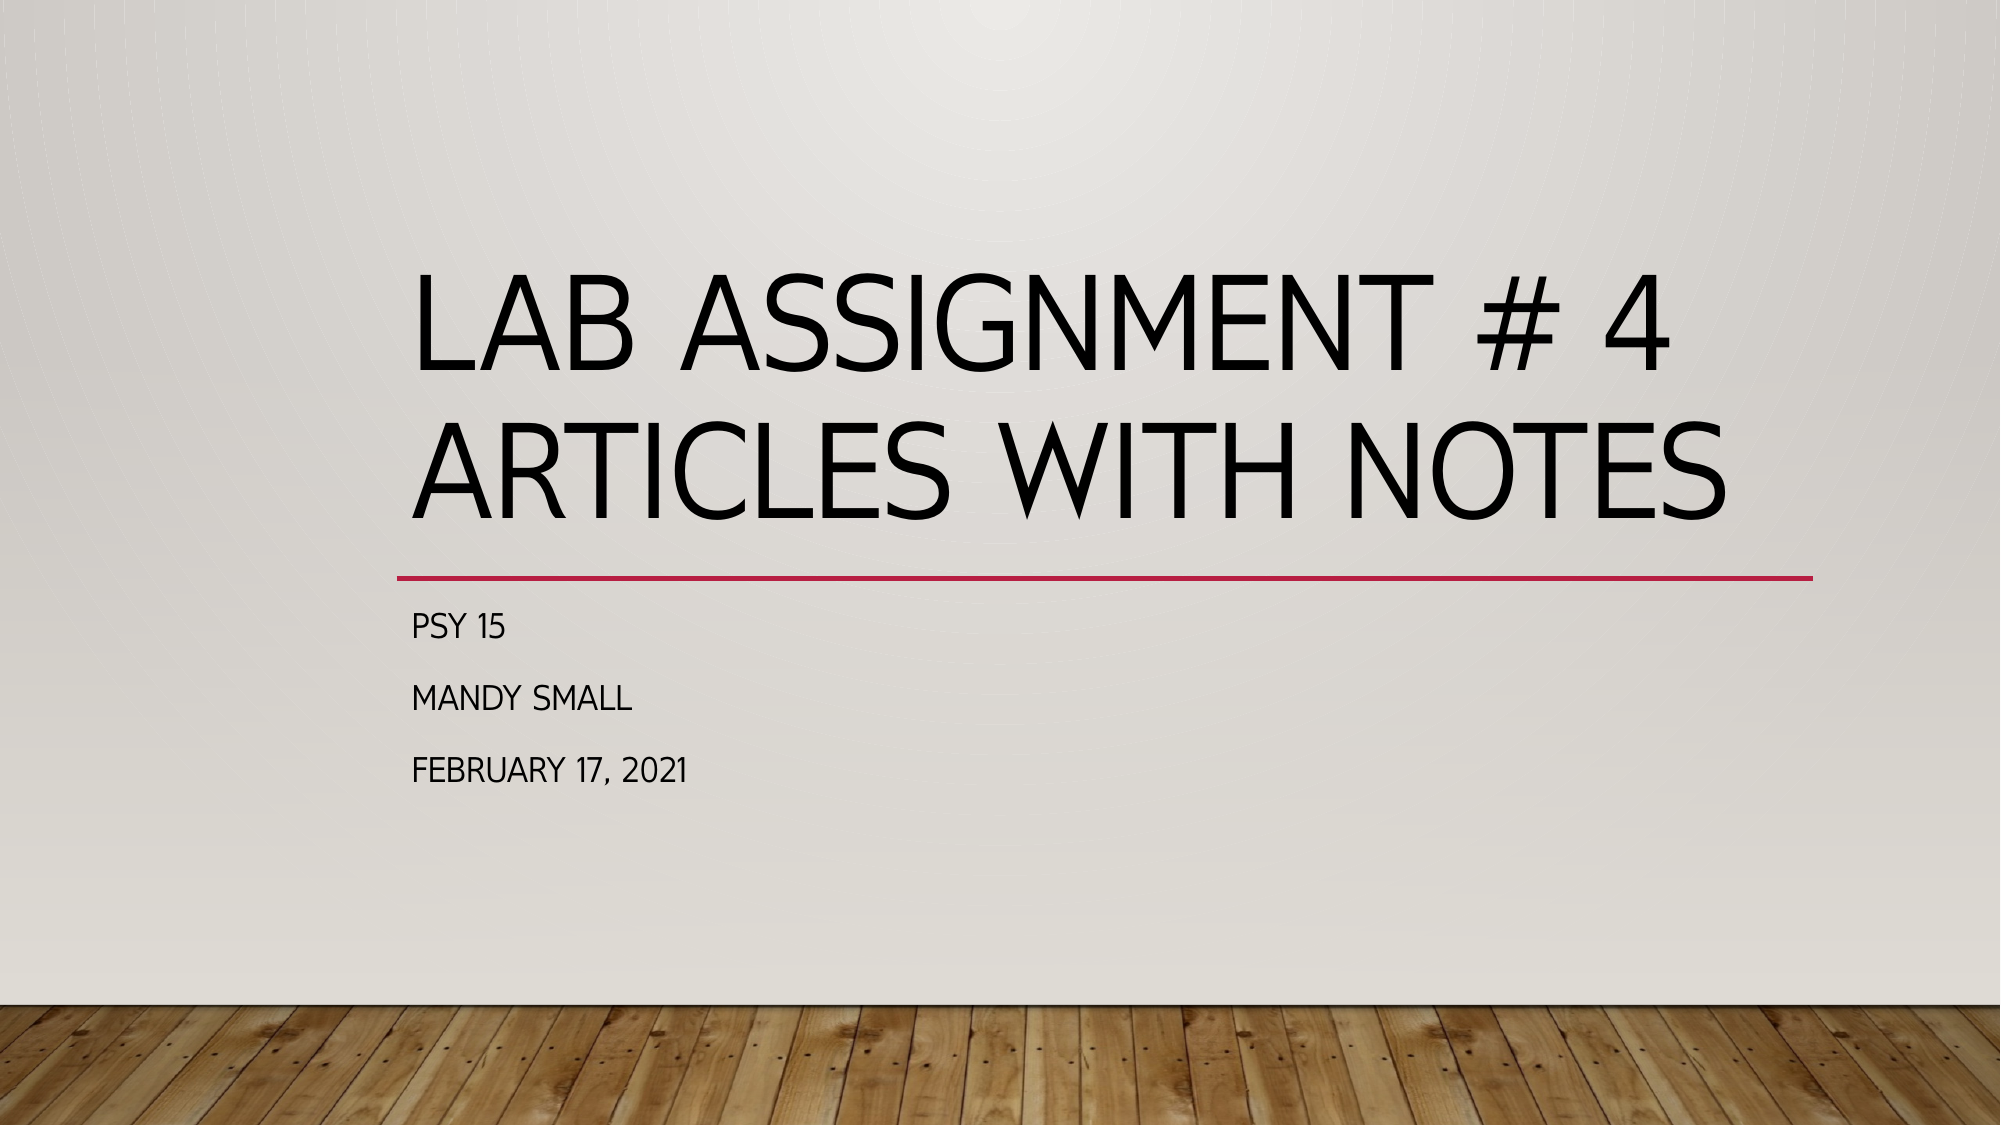

# Lab Assignment # 4 Articles with Notes
PSY 15
Mandy Small
February 17, 2021